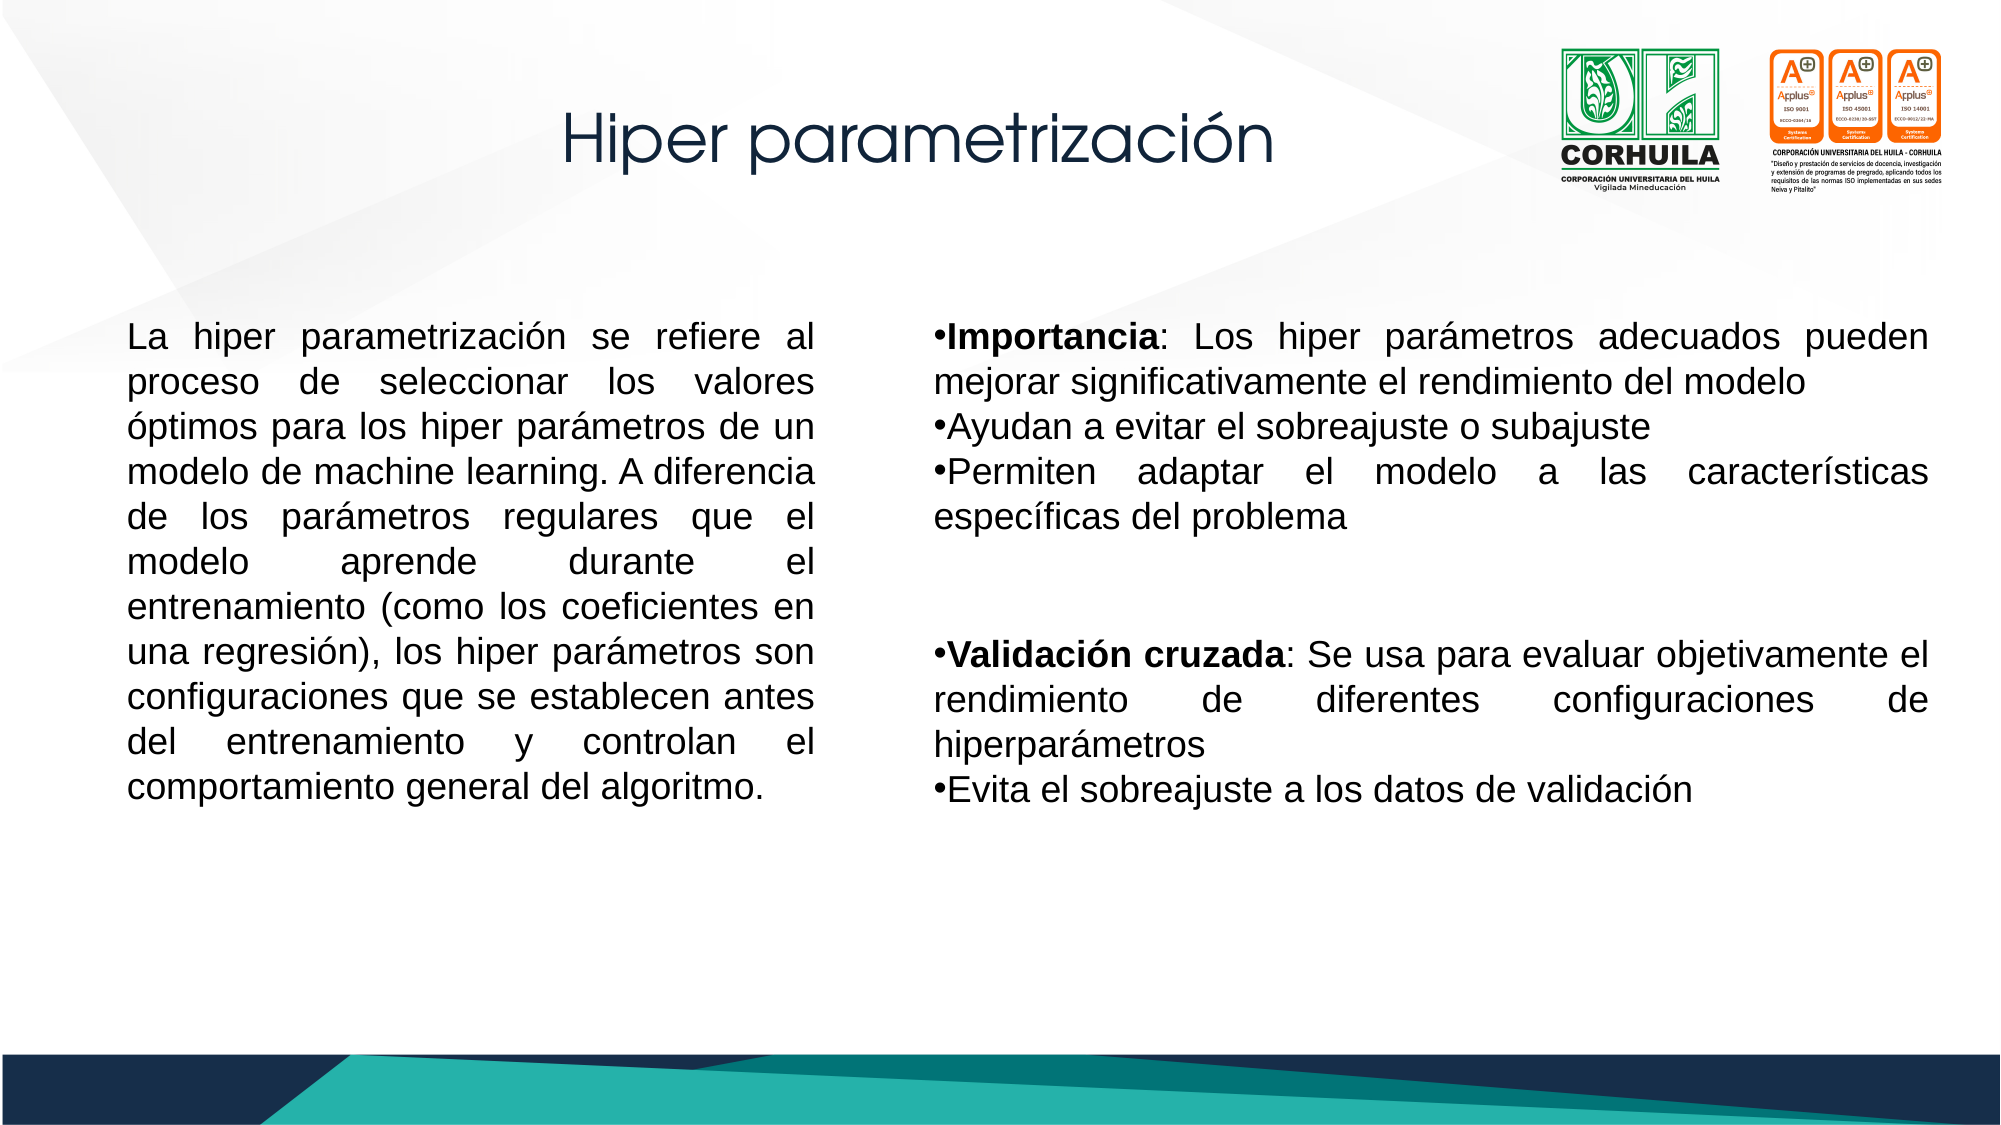

Hiper parametrización
La hiper parametrización se refiere al proceso de seleccionar los valores óptimos para los hiper parámetros de un modelo de machine learning. A diferencia de los parámetros regulares que el modelo aprende durante el entrenamiento (como los coeficientes en una regresión), los hiper parámetros son configuraciones que se establecen antes del entrenamiento y controlan el comportamiento general del algoritmo.
Importancia: Los hiper parámetros adecuados pueden mejorar significativamente el rendimiento del modelo
Ayudan a evitar el sobreajuste o subajuste
Permiten adaptar el modelo a las características específicas del problema
Validación cruzada: Se usa para evaluar objetivamente el rendimiento de diferentes configuraciones de hiperparámetros
Evita el sobreajuste a los datos de validación